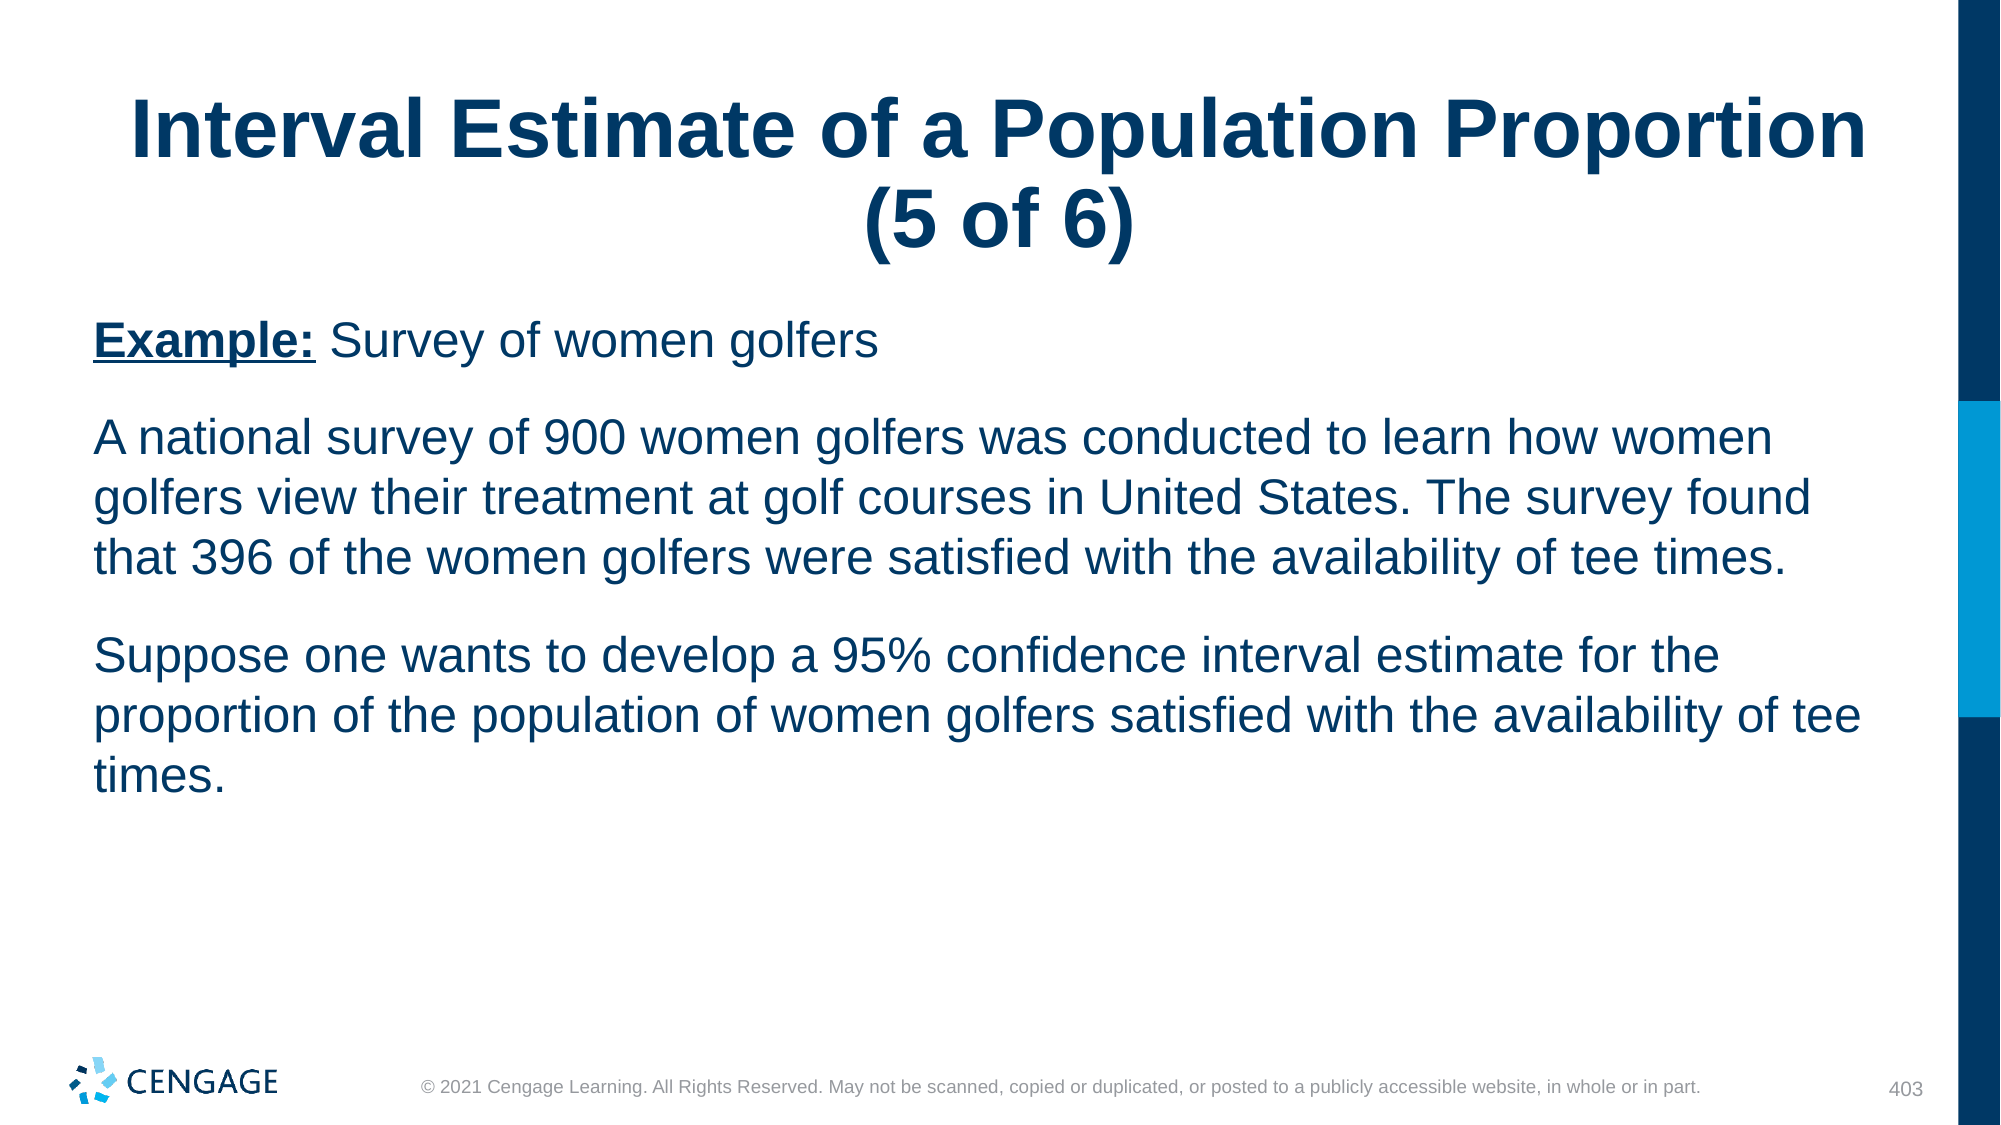

# Interval Estimate of a Population Proportion (5 of 6)
Example: Survey of women golfers
A national survey of 900 women golfers was conducted to learn how women golfers view their treatment at golf courses in United States. The survey found that 396 of the women golfers were satisfied with the availability of tee times.
Suppose one wants to develop a 95% confidence interval estimate for the proportion of the population of women golfers satisfied with the availability of tee times.